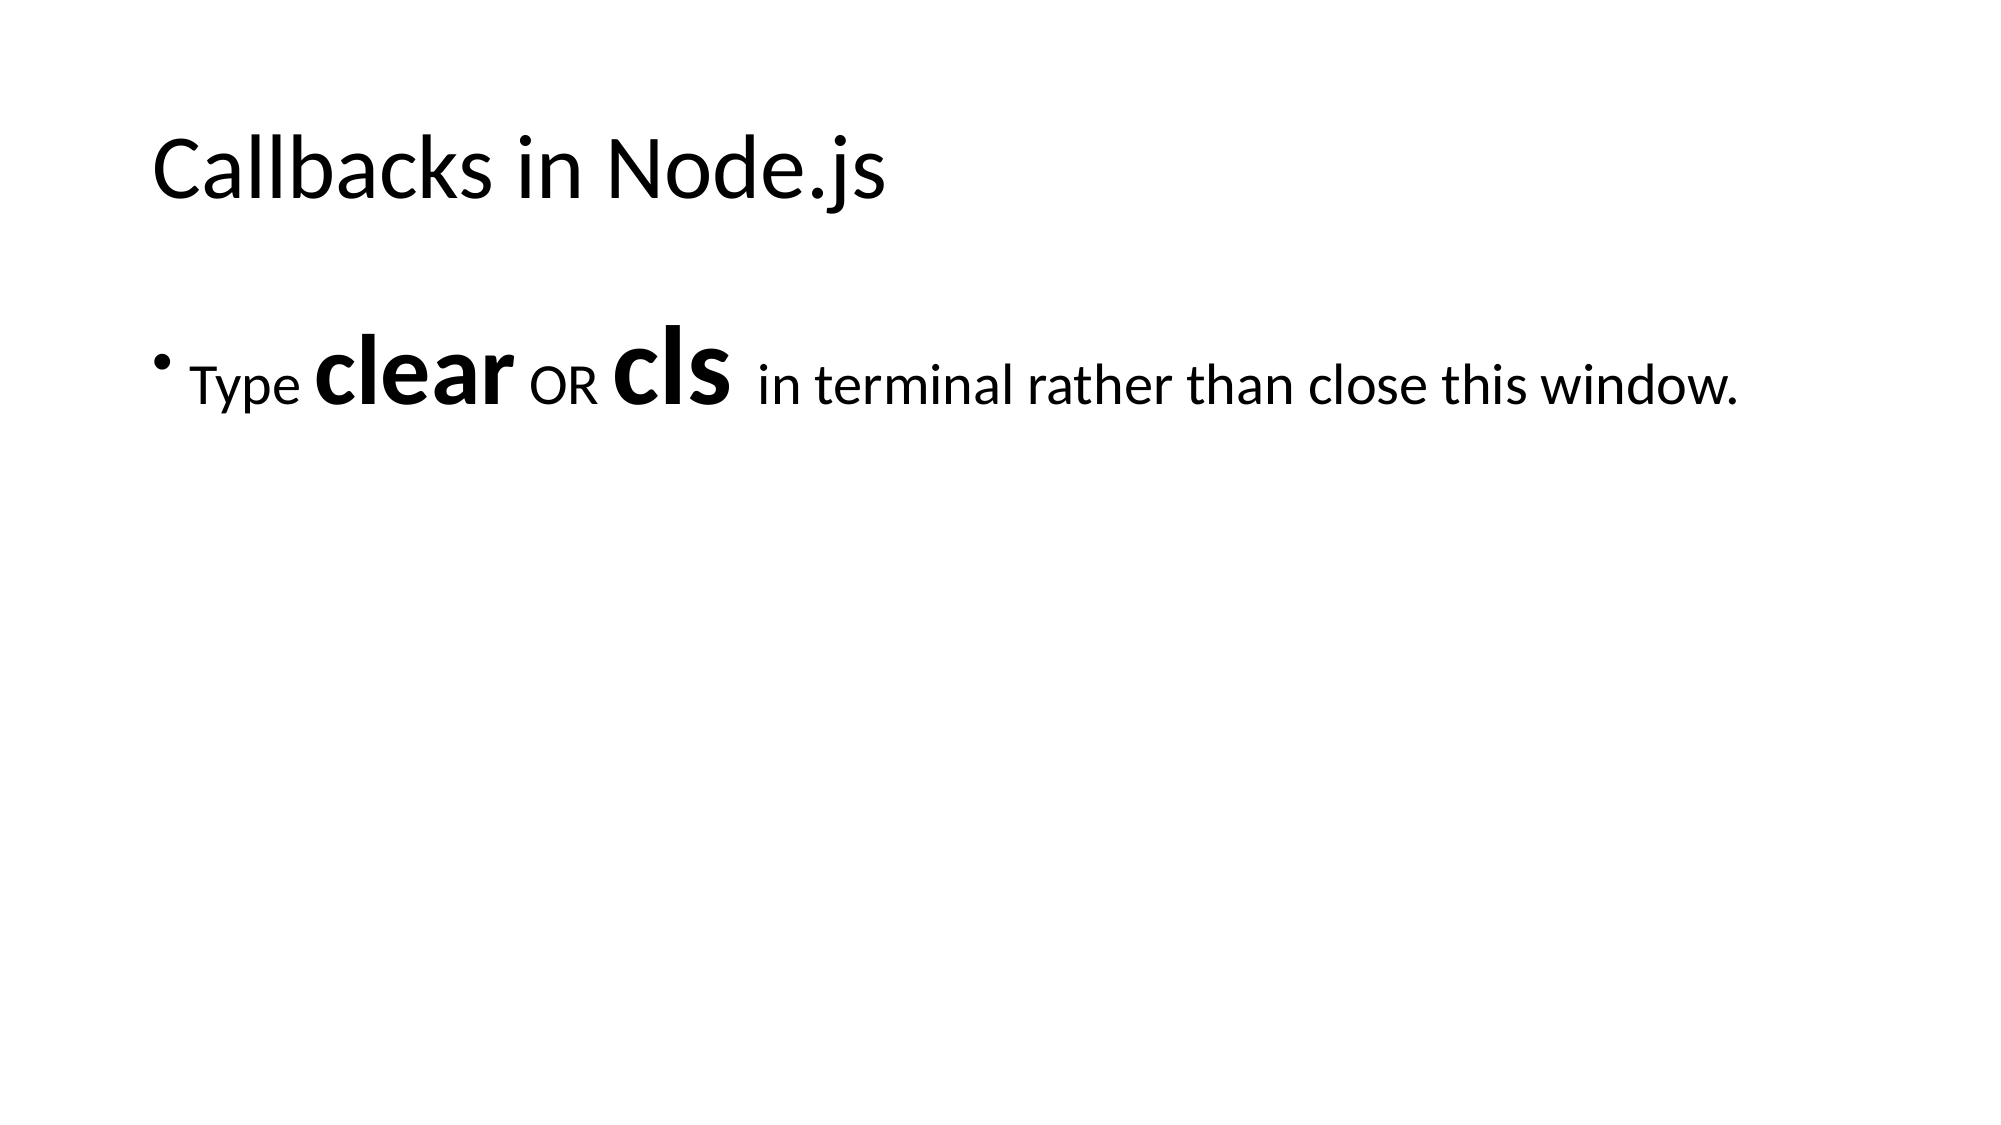

# Callbacks in Node.js
Type clear OR cls in terminal rather than close this window.